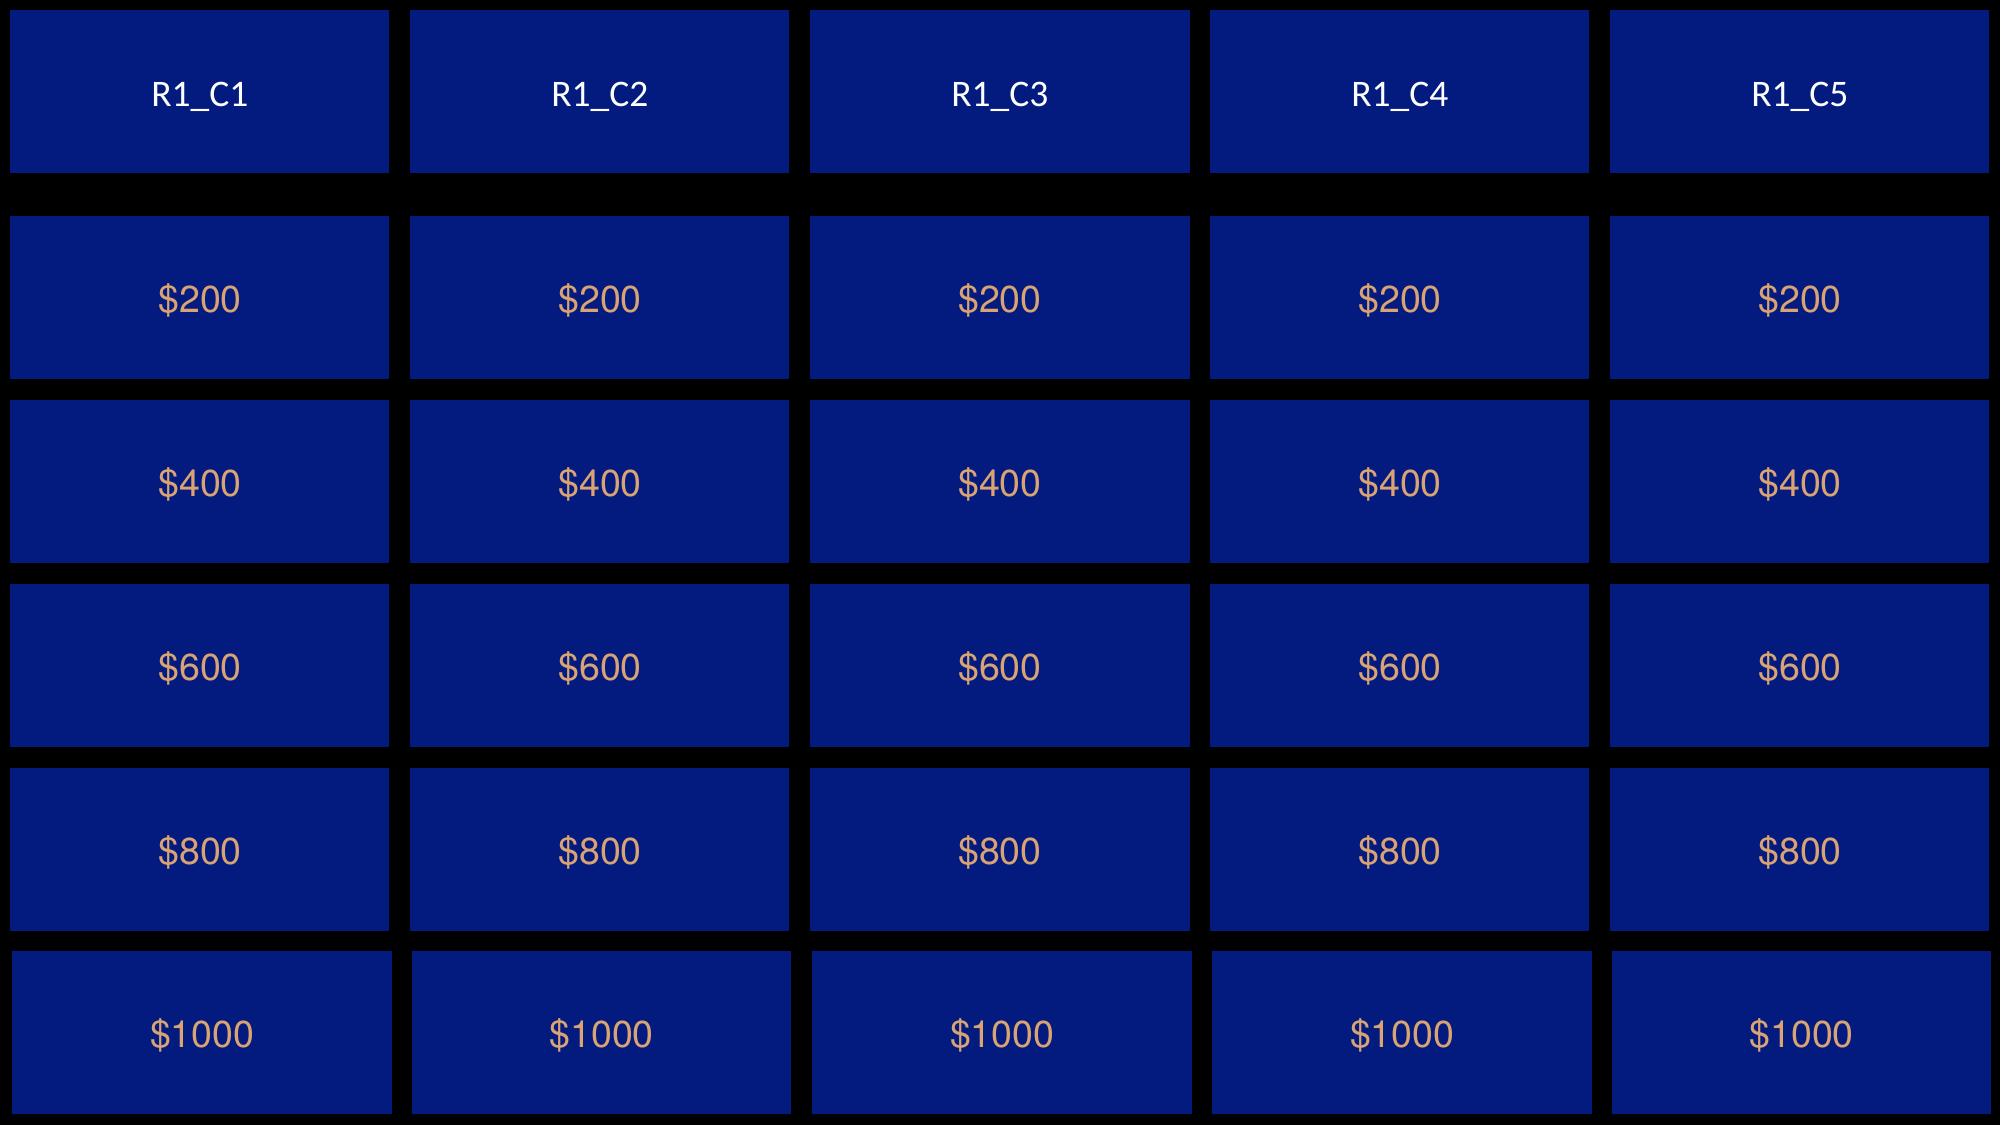

R1_C1
R1_C2
R1_C3
R1_C4
R1_C5
$200
$200
$200
$200
$200
$400
$400
$400
$400
$400
$600
$600
$600
$600
$600
$800
$800
$800
$800
$800
$1000
$1000
$1000
$1000
$1000